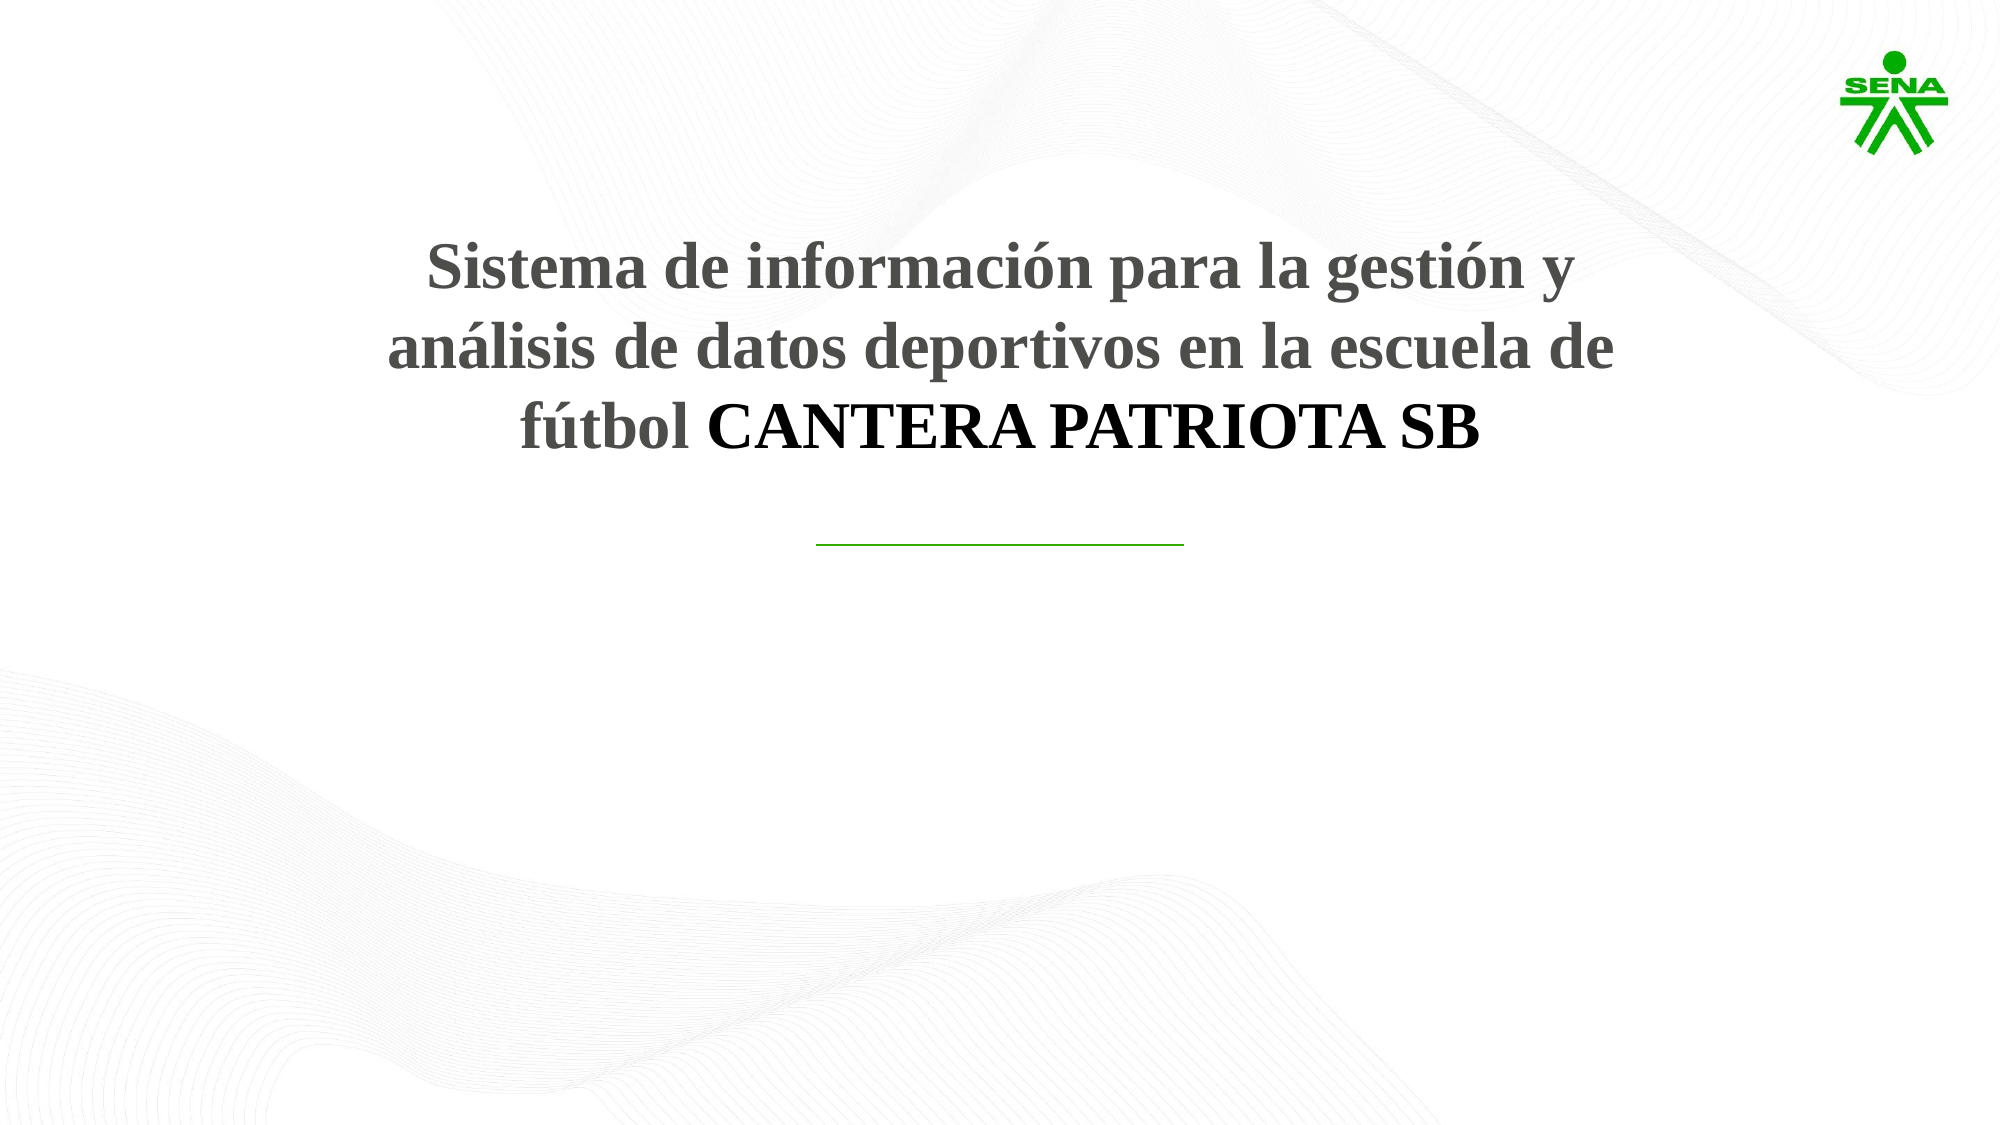

# Sistema de información para la gestión y análisis de datos deportivos en la escuela de fútbol CANTERA PATRIOTA SB